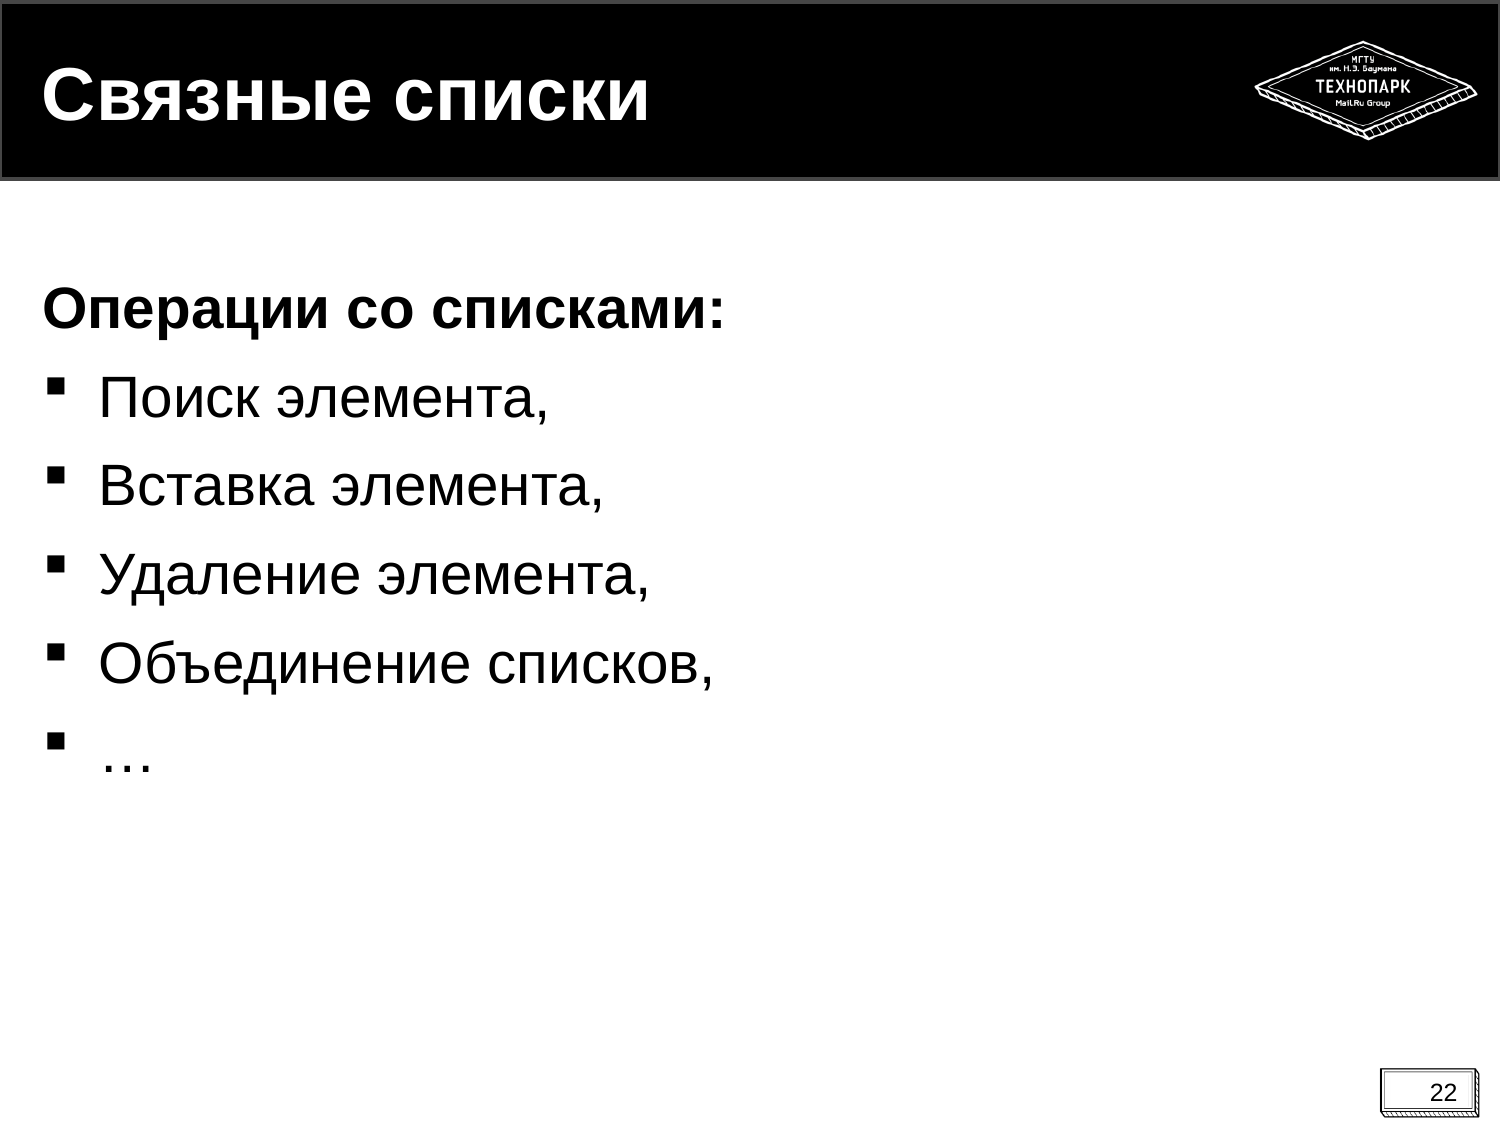

# Связные списки
Операции со списками:
Поиск элемента,
Вставка элемента,
Удаление элемента,
Объединение списков,
…
22